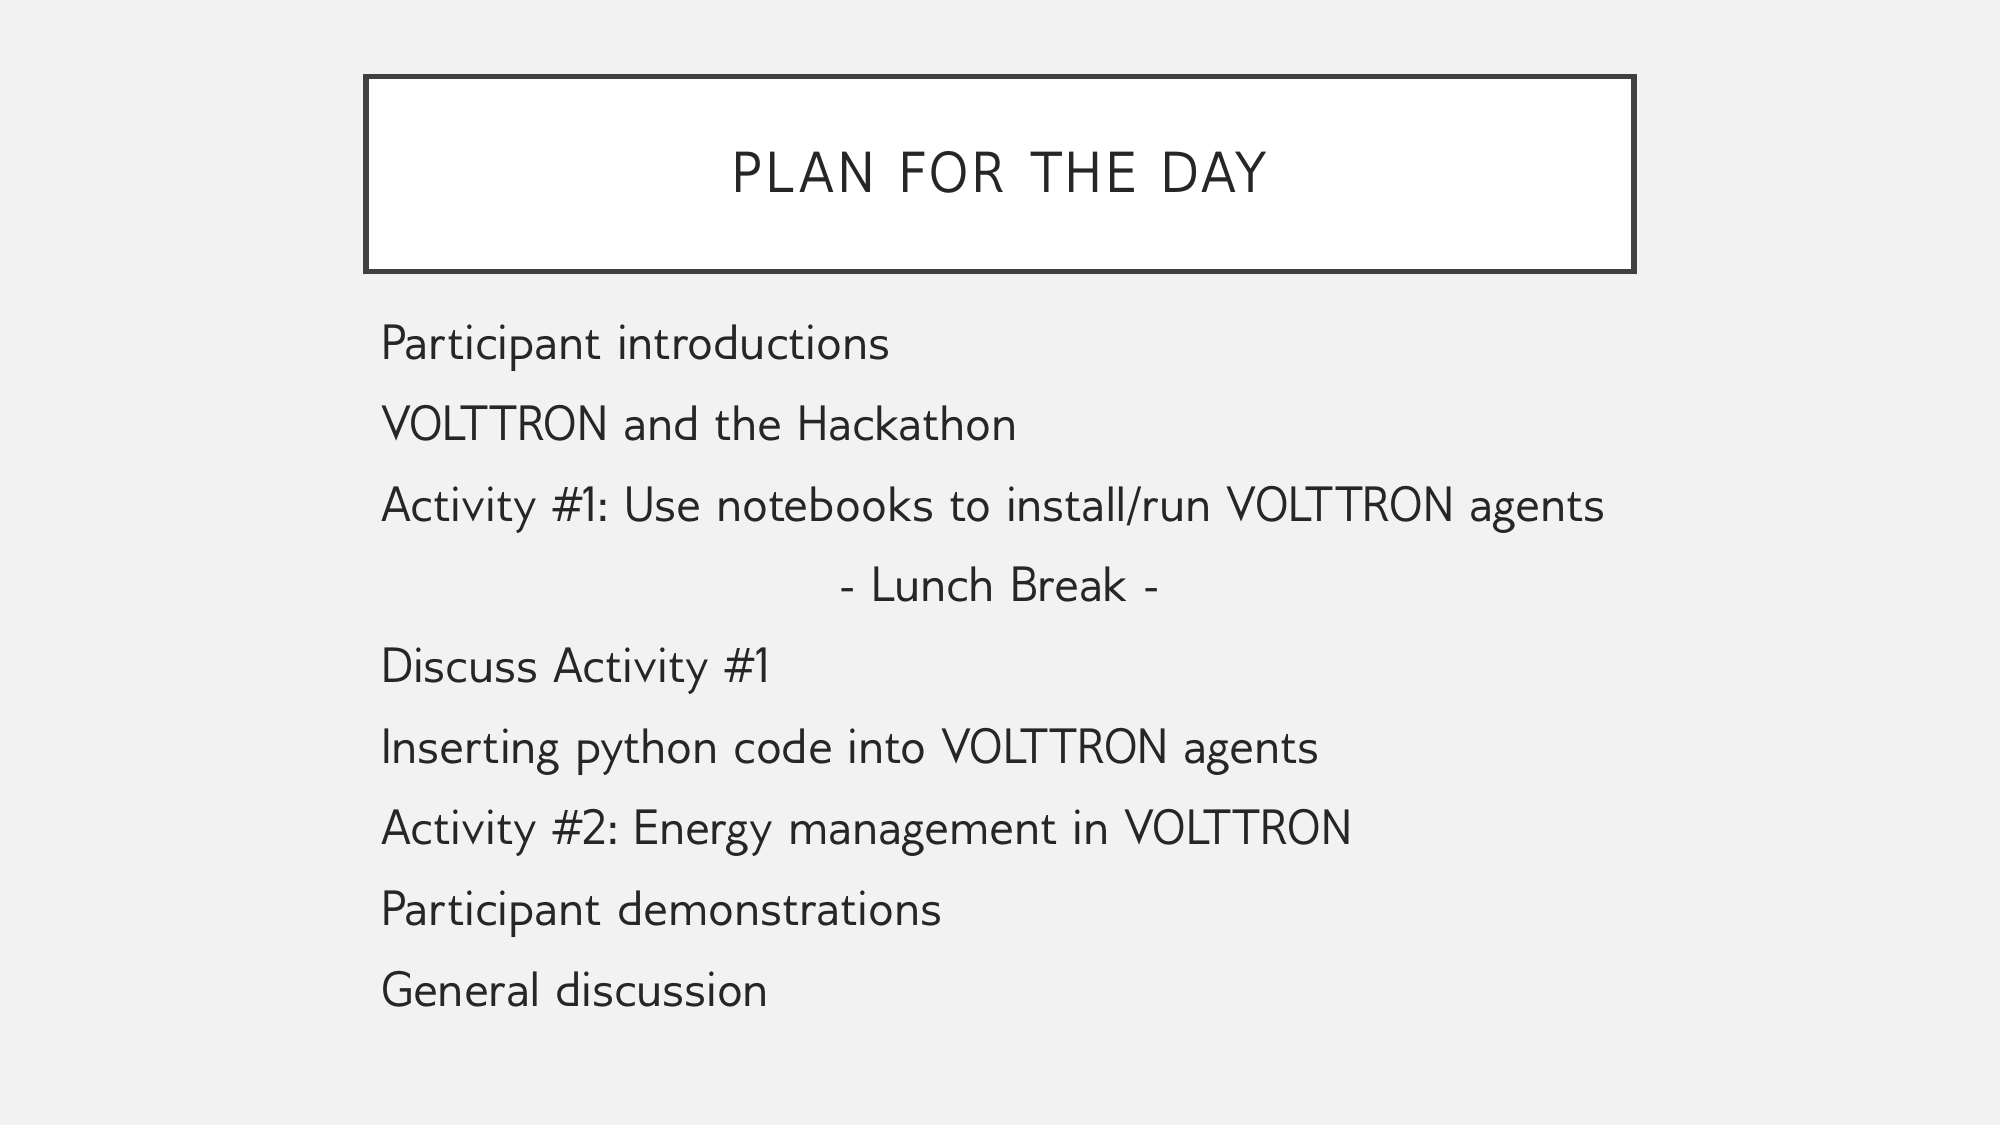

# Plan for the Day
Participant introductions
VOLTTRON and the Hackathon
Activity #1: Use notebooks to install/run VOLTTRON agents
- Lunch Break -
Discuss Activity #1
Inserting python code into VOLTTRON agents
Activity #2: Energy management in VOLTTRON
Participant demonstrations
General discussion